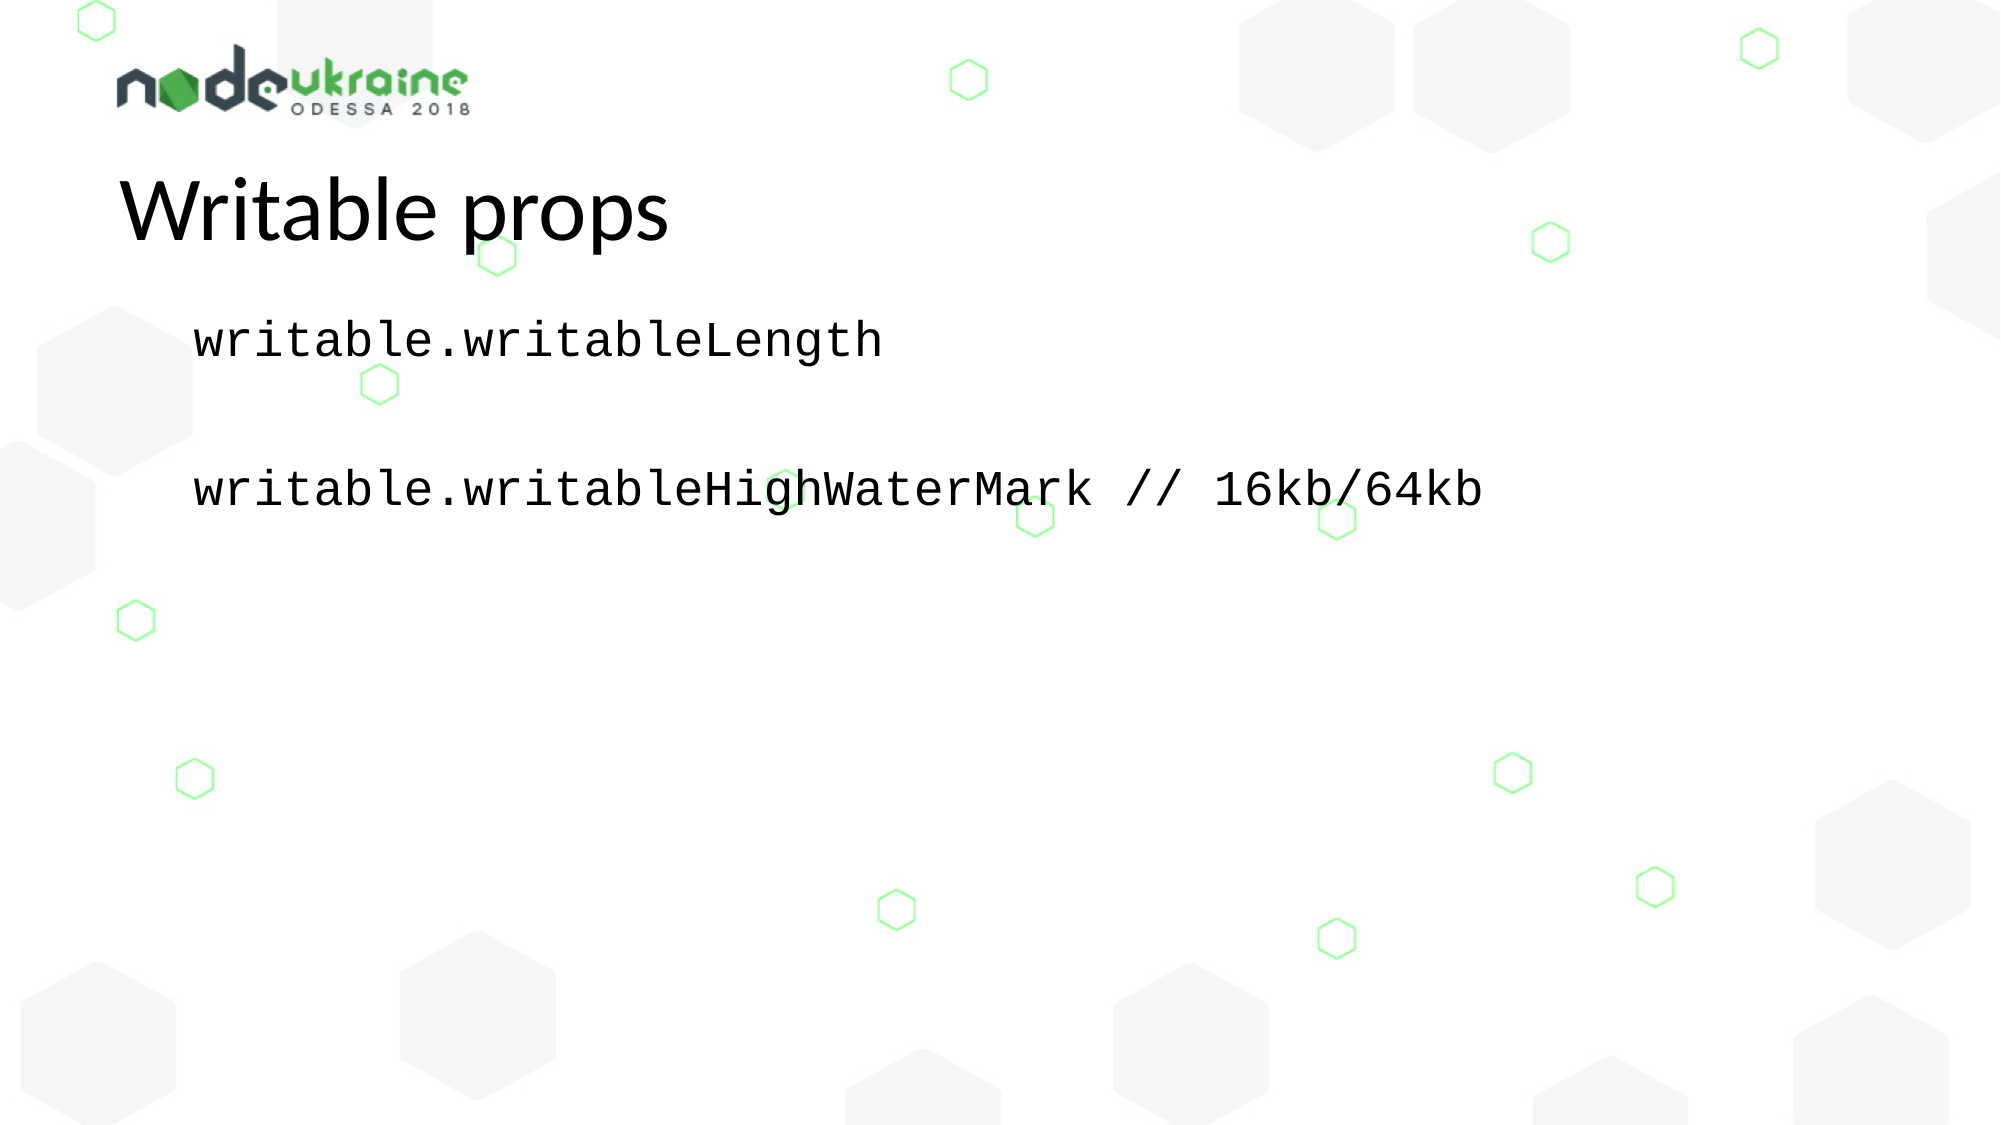

# Writable props
writable.writableLength

writable.writableHighWaterMark // 16kb/64kb